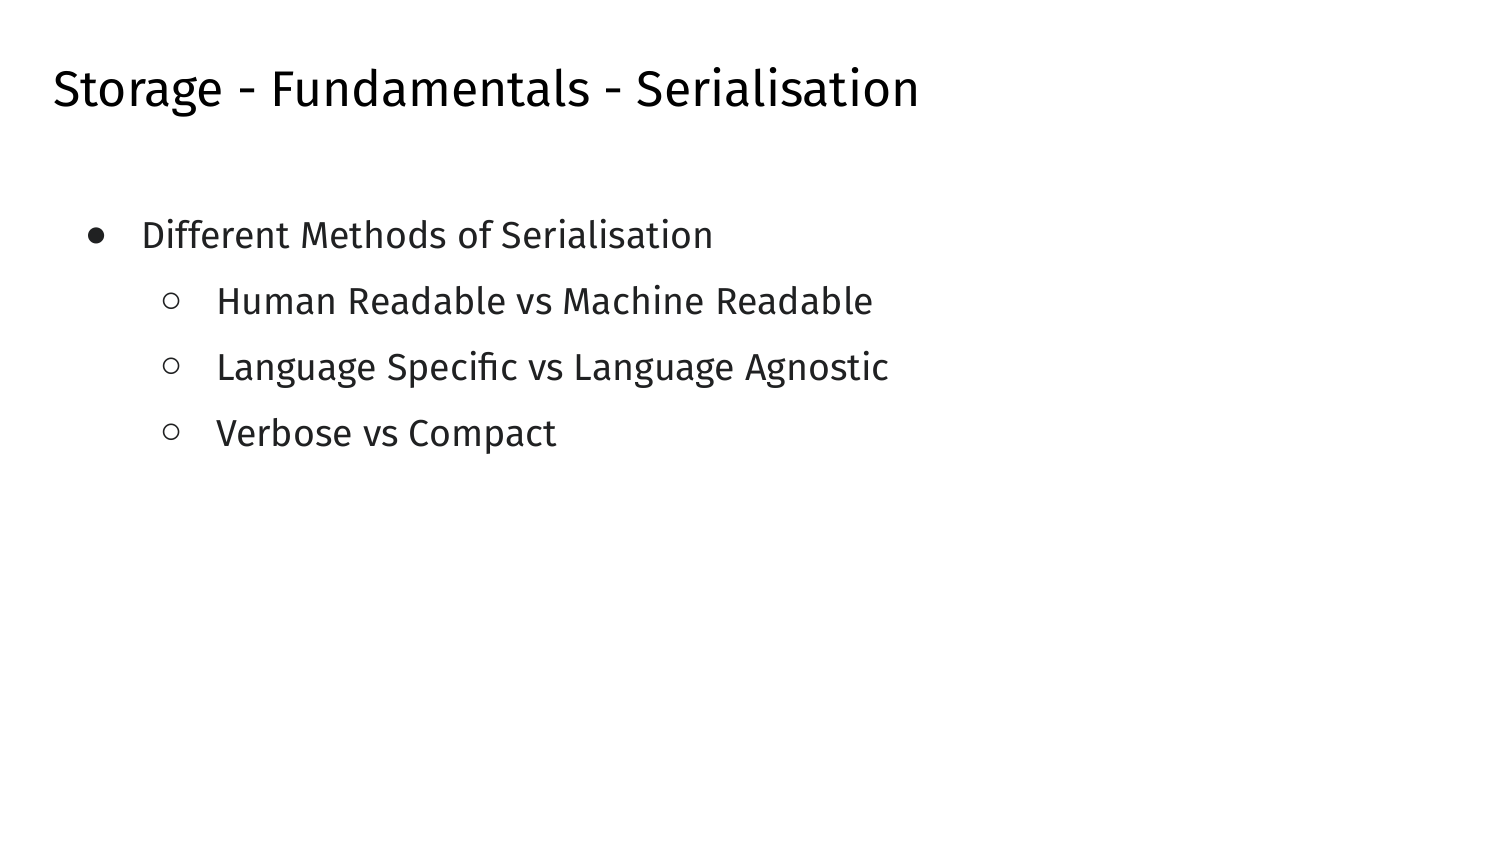

# Storage - Fundamentals - Serialisation
Different Methods of Serialisation
Human Readable vs Machine Readable
Language Specific vs Language Agnostic
Verbose vs Compact